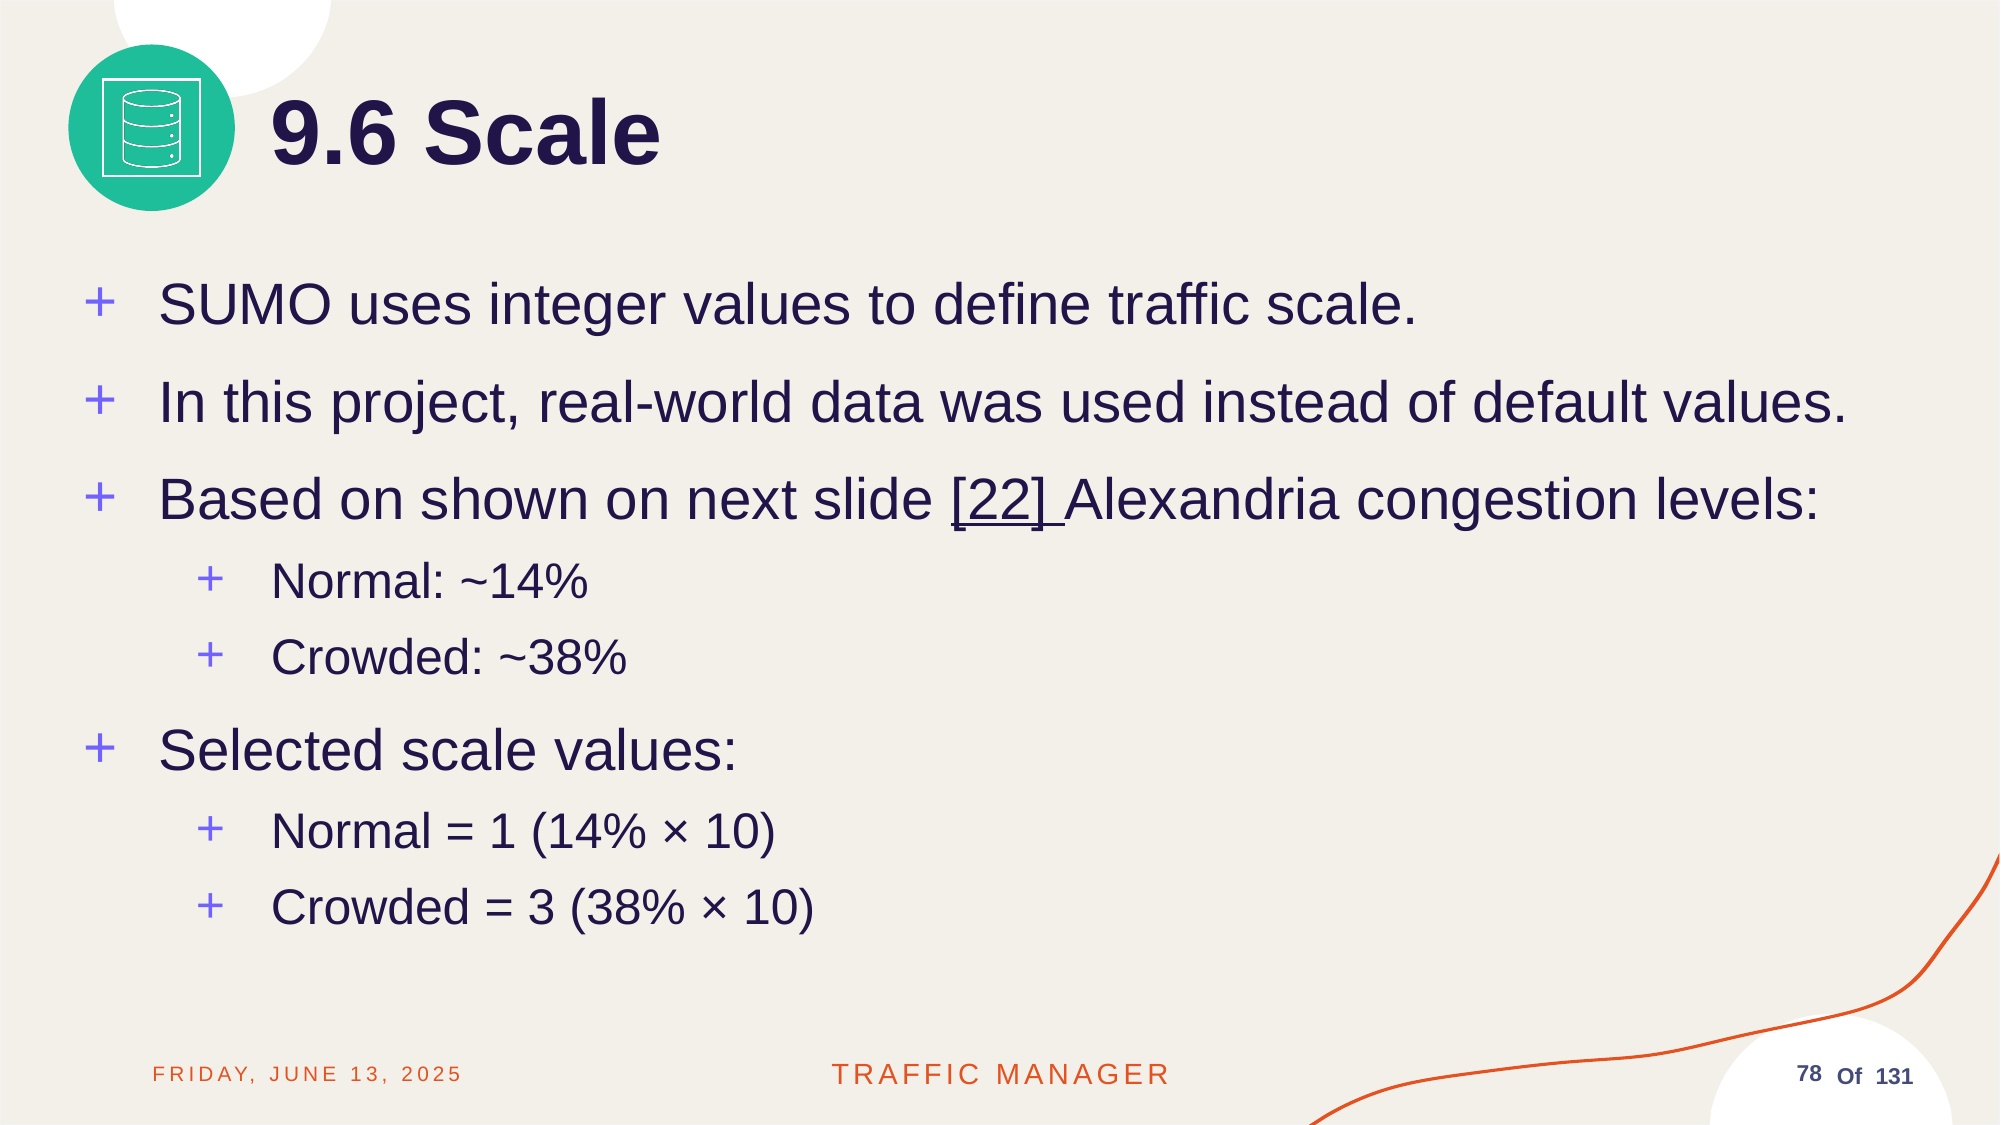

9.6 Scale

SUMO uses integer values to define traffic scale.
In this project, real-world data was used instead of default values.
Based on shown on next slide [22] Alexandria congestion levels:
Normal: ~14%
Crowded: ~38%
Selected scale values:
Normal = 1 (14% × 10)
Crowded = 3 (38% × 10)

Friday, June 13, 2025
Traffic MANAGER
78